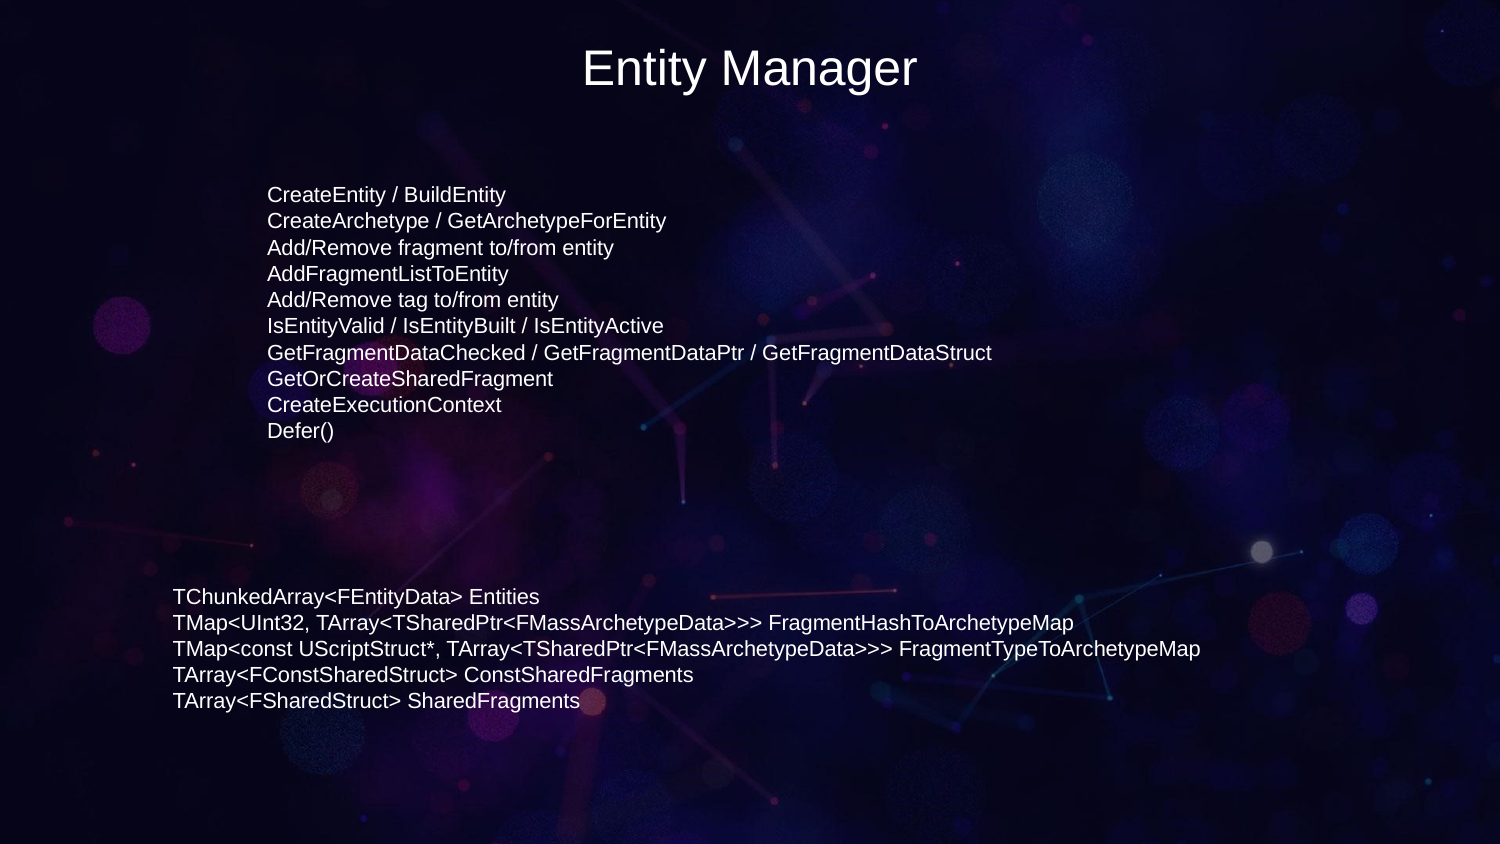

Entity Manager
CreateEntity / BuildEntity
CreateArchetype / GetArchetypeForEntity
Add/Remove fragment to/from entity
AddFragmentListToEntity
Add/Remove tag to/from entity
IsEntityValid / IsEntityBuilt / IsEntityActive
GetFragmentDataChecked / GetFragmentDataPtr / GetFragmentDataStruct
GetOrCreateSharedFragment
CreateExecutionContext
Defer()
TChunkedArray<FEntityData> Entities
TMap<UInt32, TArray<TSharedPtr<FMassArchetypeData>>> FragmentHashToArchetypeMap
TMap<const UScriptStruct*, TArray<TSharedPtr<FMassArchetypeData>>> FragmentTypeToArchetypeMap
TArray<FConstSharedStruct> ConstSharedFragments
TArray<FSharedStruct> SharedFragments